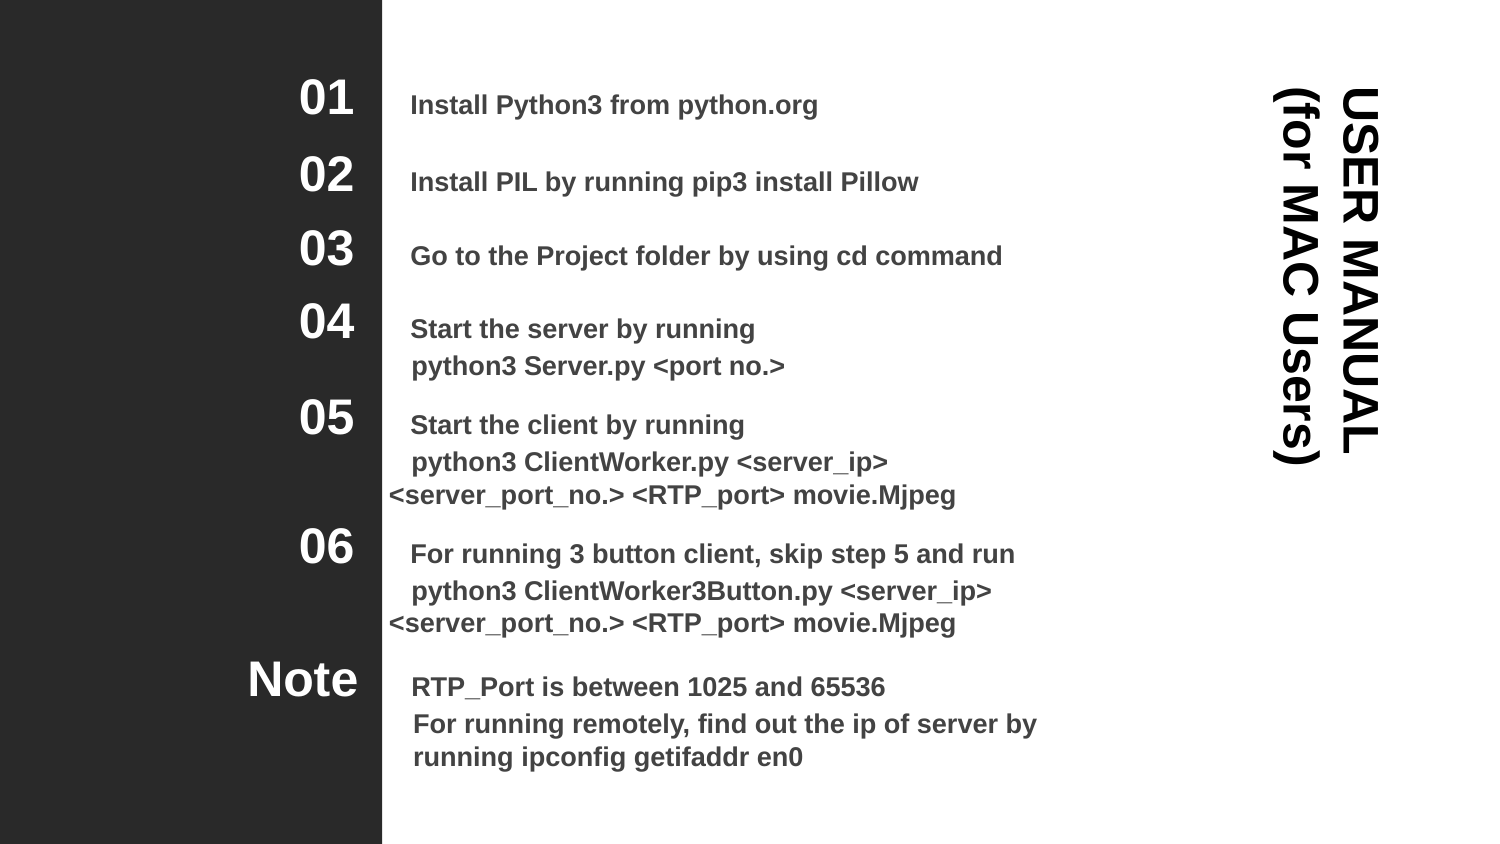

# 01    Install Python3 from python.org
02    Install PIL by running pip3 install Pillow
03    Go to the Project folder by using cd command

USER MANUAL (for MAC Users)

04    Start the server by running
     python3 Server.py <port no.>

05    Start the client by running
     python3 ClientWorker.py <server_ip>
  <server_port_no.> <RTP_port> movie.Mjpeg

06    For running 3 button client, skip step 5 and run
     python3 ClientWorker3Button.py <server_ip>
  <server_port_no.> <RTP_port> movie.Mjpeg

 Note	  RTP_Port is between 1025 and 65536
	    For running remotely, find out the ip of server by	    running ipconfig getifaddr en0